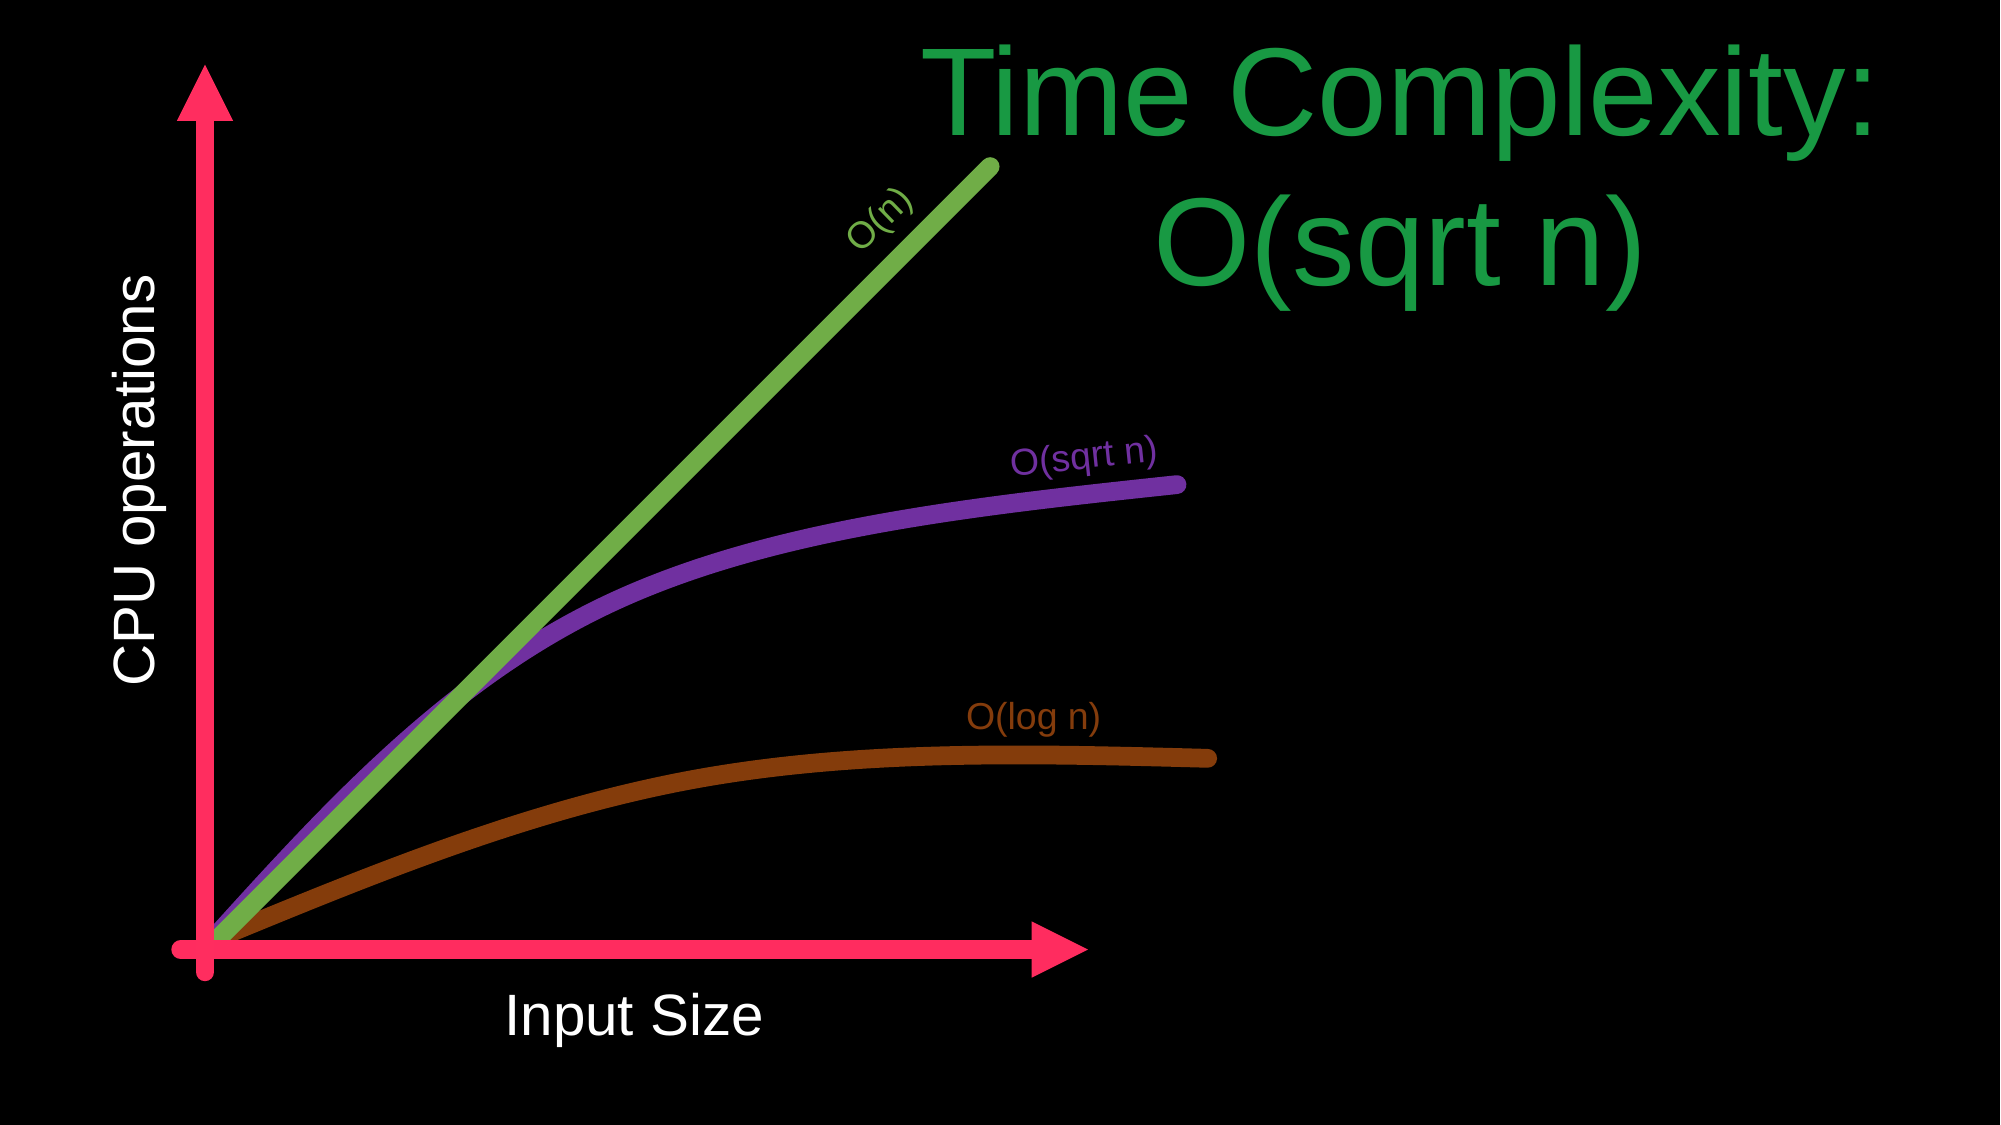

Visualization
Target: 80
Length: 9
Steps: 3
80
10
22
35
40
45
50
82
85
0
1
2
3
4
5
6
7
8
Target has been found in
first iterate.
Time Complexity:
O(sqrt n)
O(n)
O(sqrt n)
CPU operations

O(log n)

Input Size